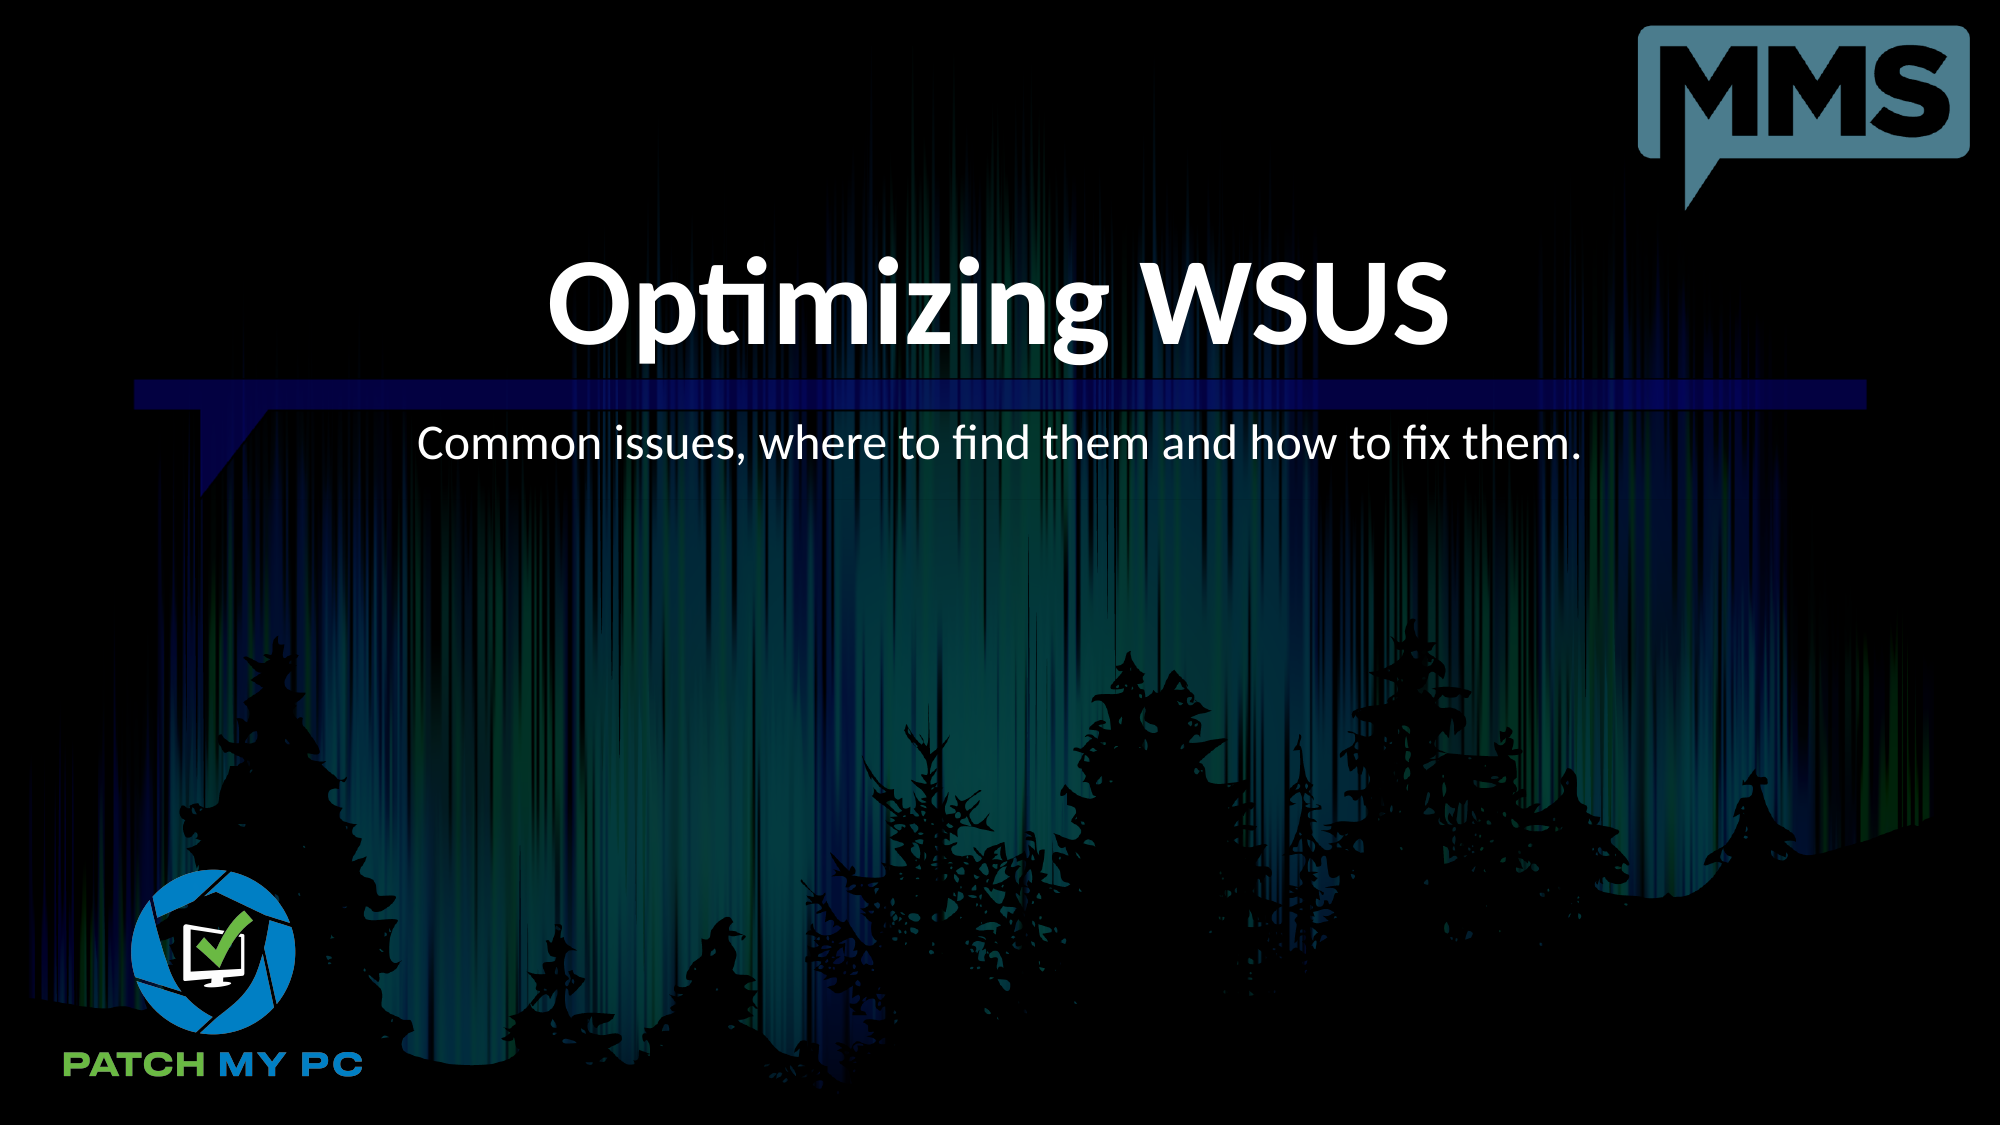

# Optimizing WSUS
Common issues, where to find them and how to fix them.